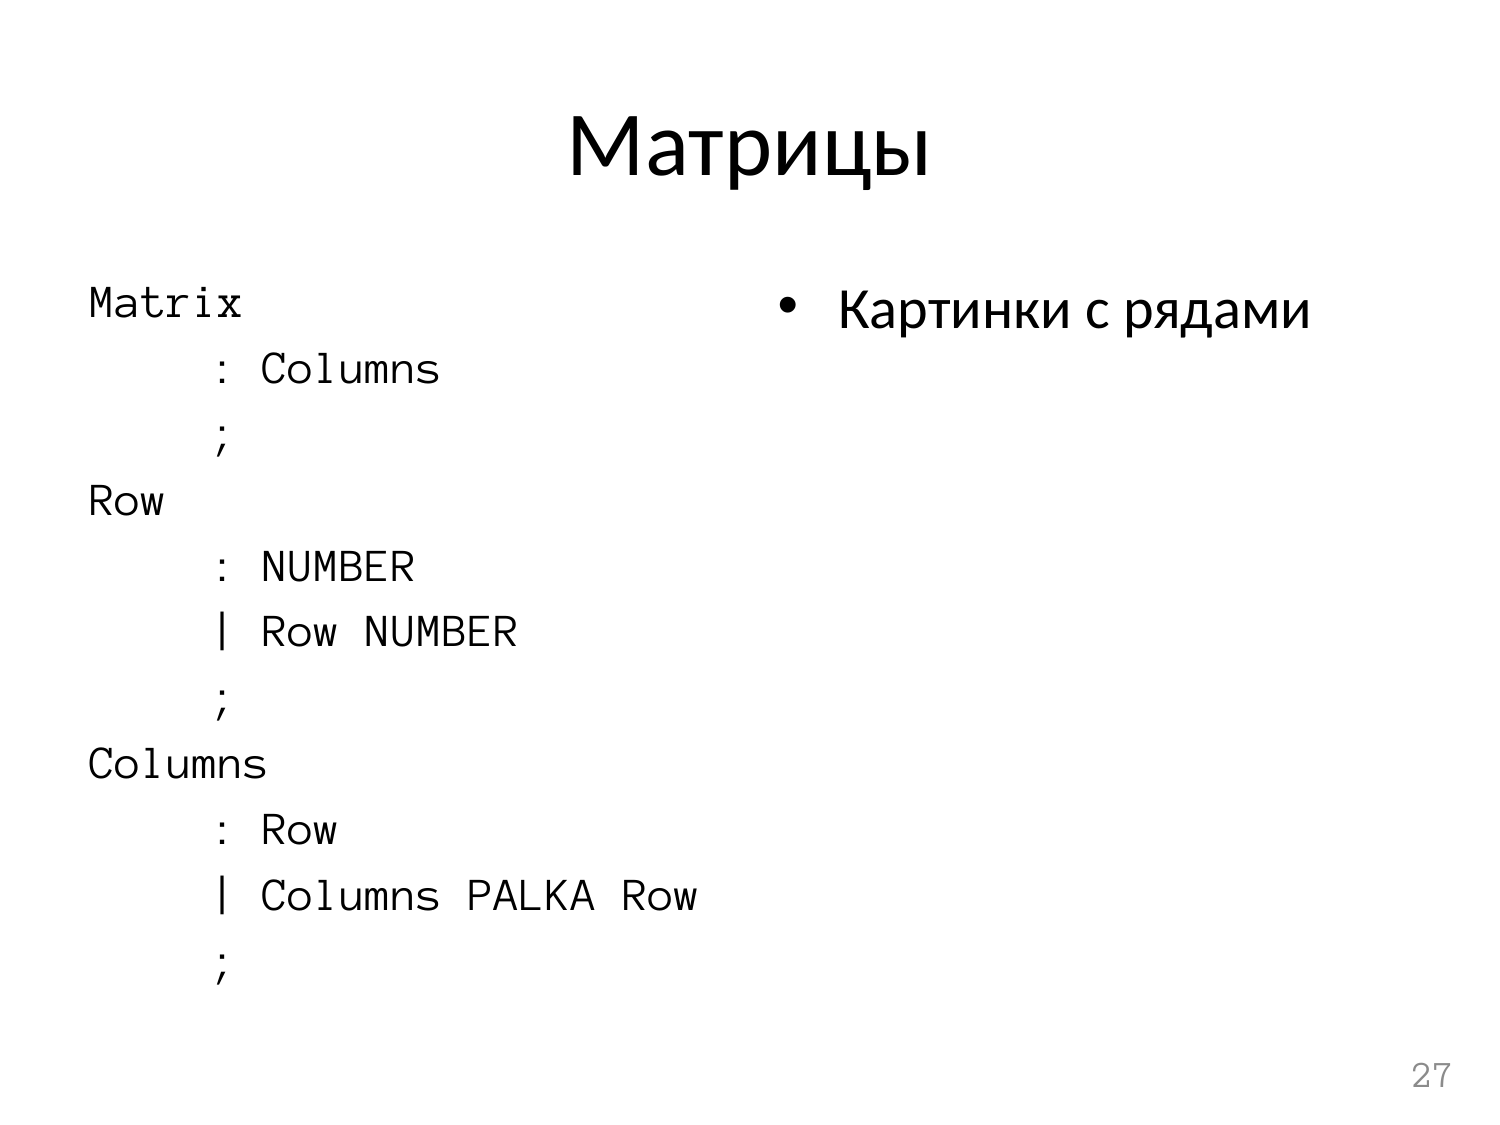

# Матрицы
Matrix
	: Columns
	;
Row
	: NUMBER
	| Row NUMBER
	;
Columns
	: Row
	| Columns PALKA Row
	;
Картинки с рядами
27